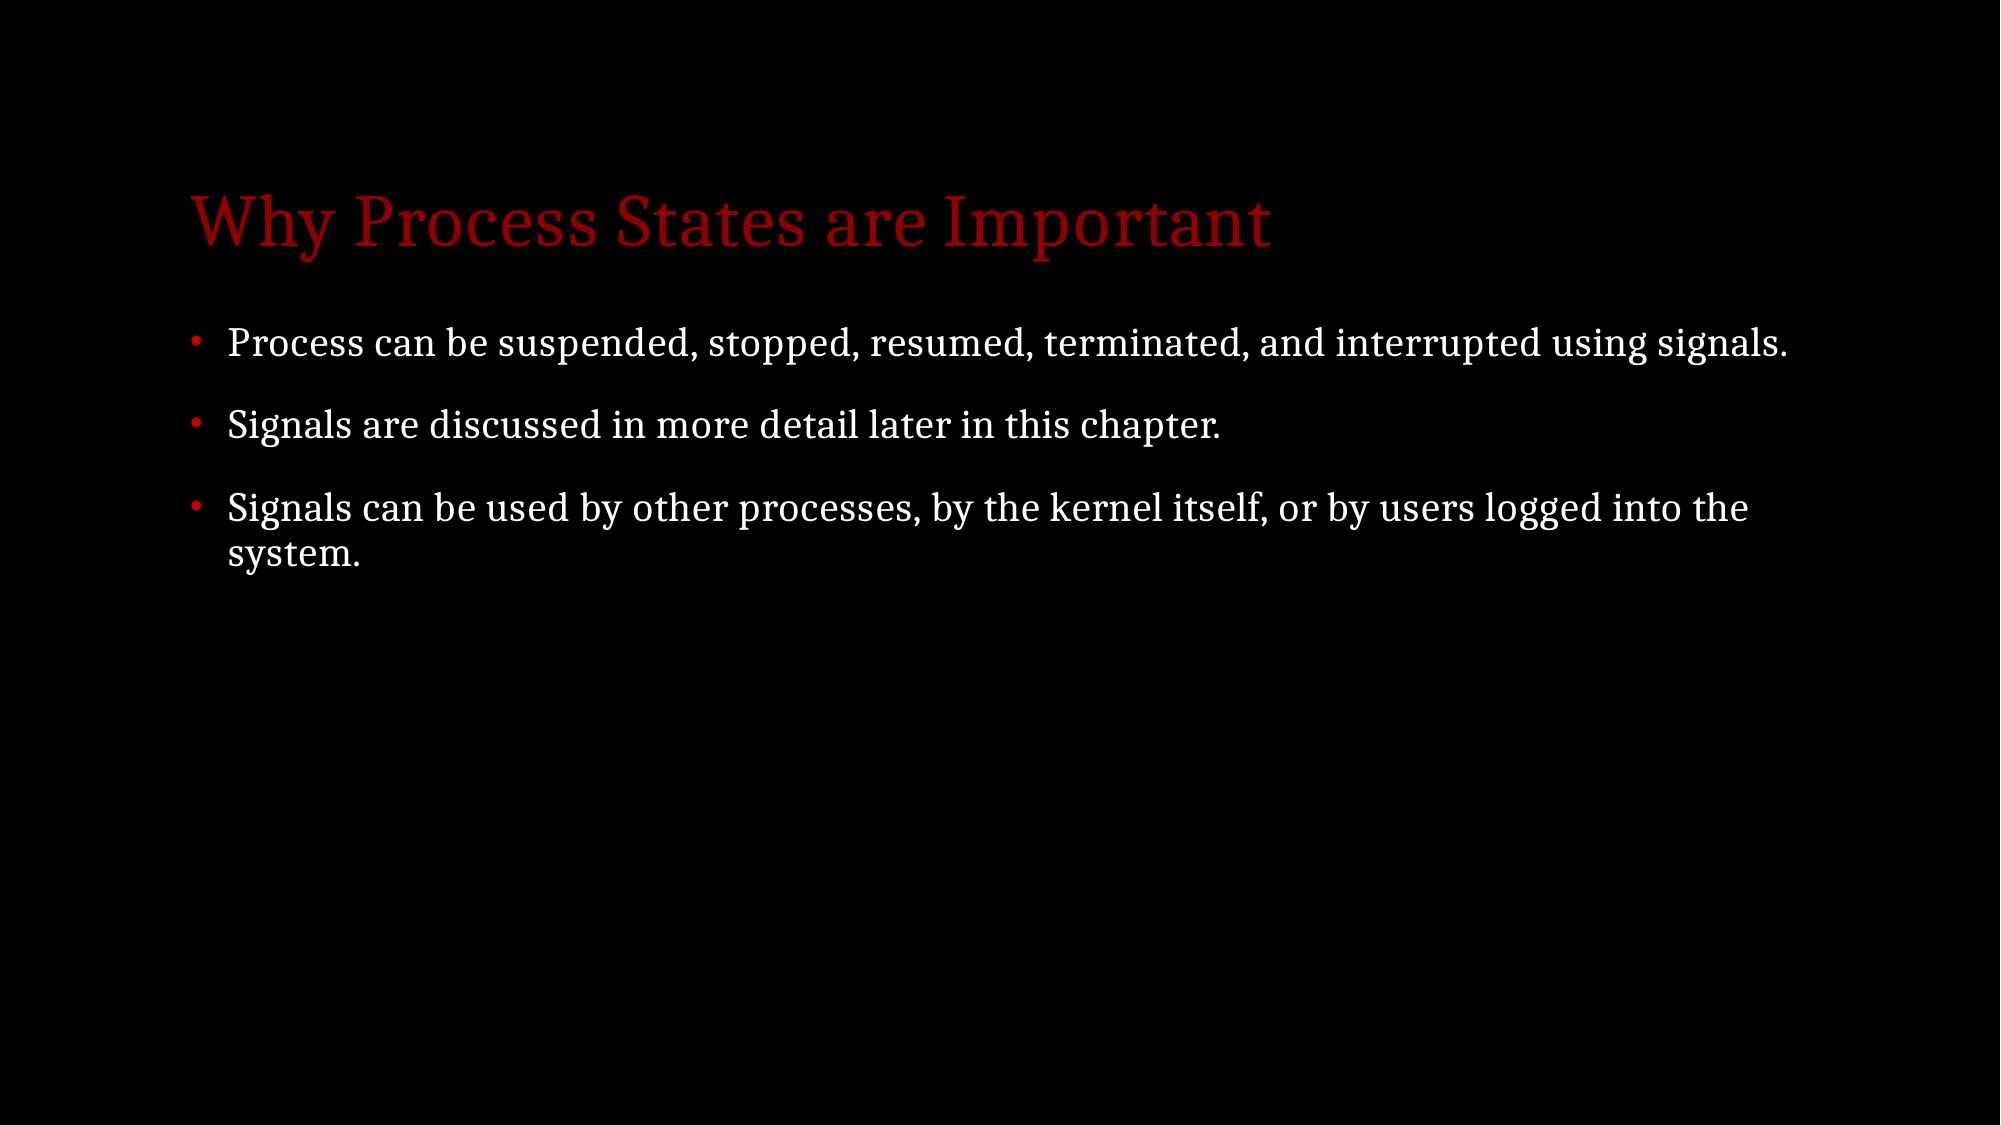

# Why Process States are Important
Process can be suspended, stopped, resumed, terminated, and interrupted using signals.
Signals are discussed in more detail later in this chapter.
Signals can be used by other processes, by the kernel itself, or by users logged into the system.